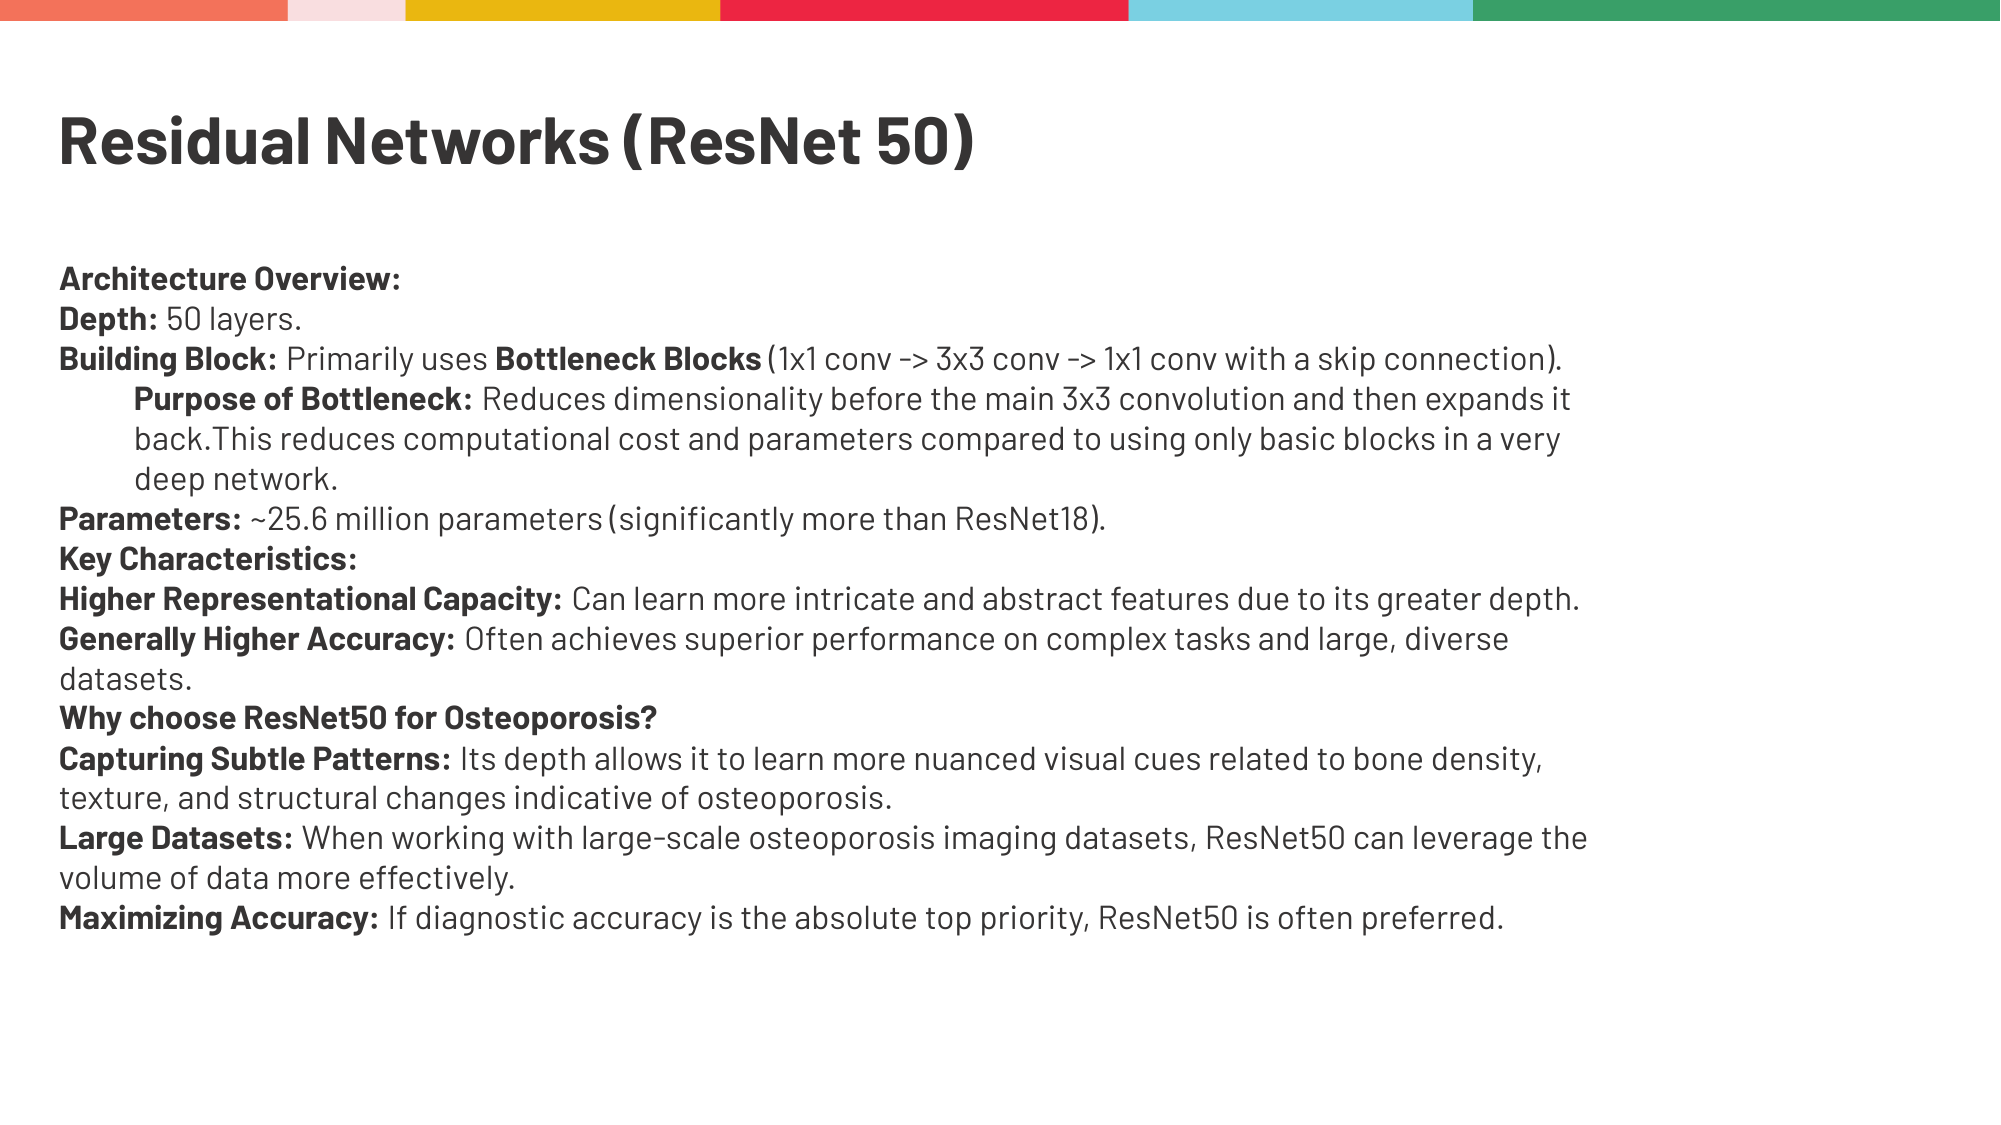

Residual Networks (ResNet 50)

Architecture Overview:
Depth: 50 layers.
Building Block: Primarily uses Bottleneck Blocks (1x1 conv -> 3x3 conv -> 1x1 conv with a skip connection).
Purpose of Bottleneck: Reduces dimensionality before the main 3x3 convolution and then expands it back.This reduces computational cost and parameters compared to using only basic blocks in a very deep network.
Parameters: ~25.6 million parameters (significantly more than ResNet18).
Key Characteristics:
Higher Representational Capacity: Can learn more intricate and abstract features due to its greater depth.
Generally Higher Accuracy: Often achieves superior performance on complex tasks and large, diverse datasets.
Why choose ResNet50 for Osteoporosis?
Capturing Subtle Patterns: Its depth allows it to learn more nuanced visual cues related to bone density, texture, and structural changes indicative of osteoporosis.
Large Datasets: When working with large-scale osteoporosis imaging datasets, ResNet50 can leverage the volume of data more effectively.
Maximizing Accuracy: If diagnostic accuracy is the absolute top priority, ResNet50 is often preferred.